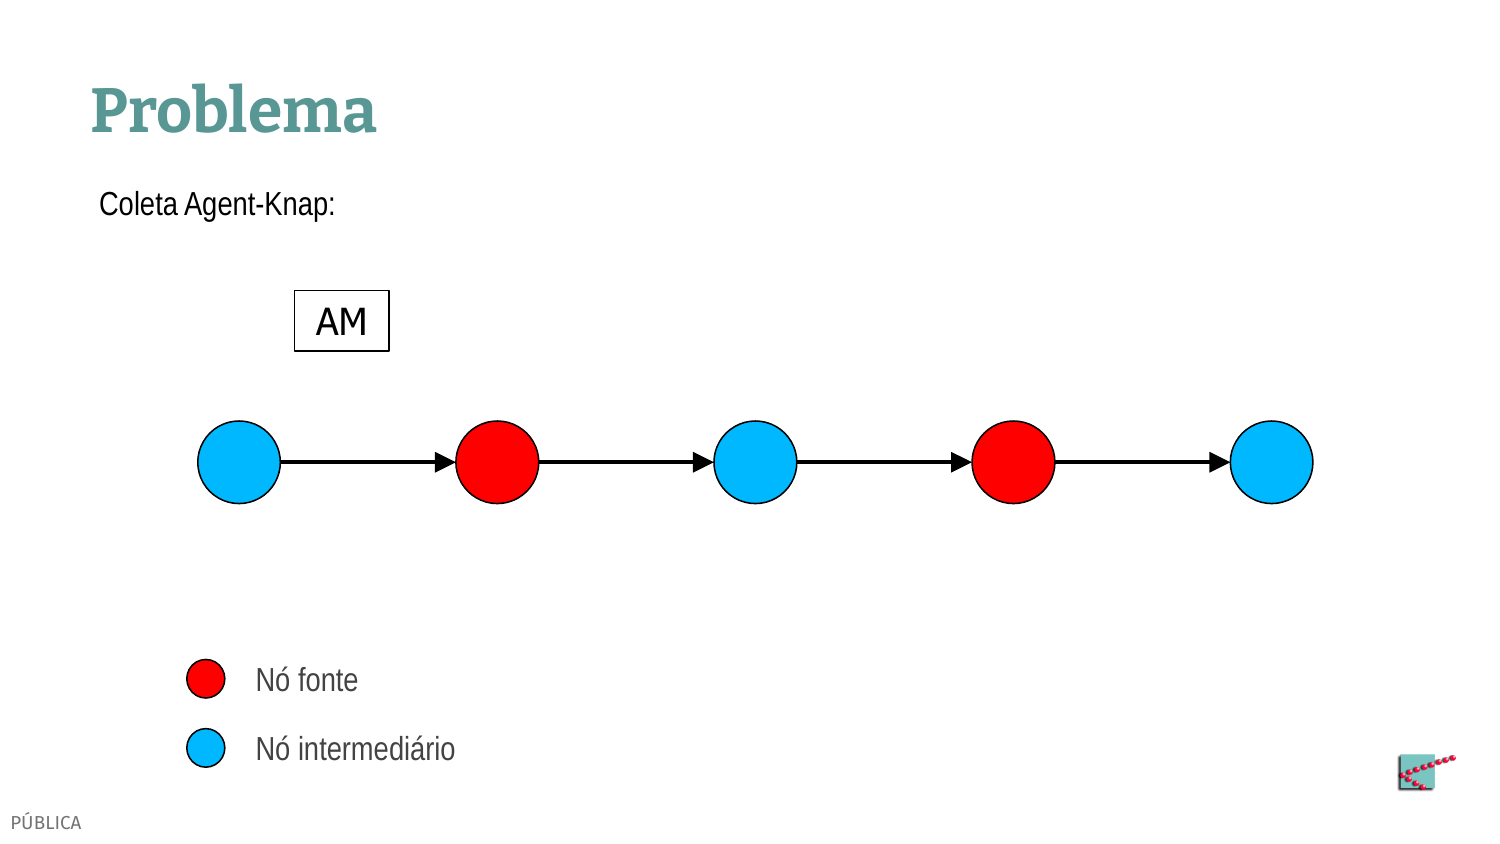

# Problema
Coleta Agent-Knap:
AM

Nó fonte

Nó intermediário